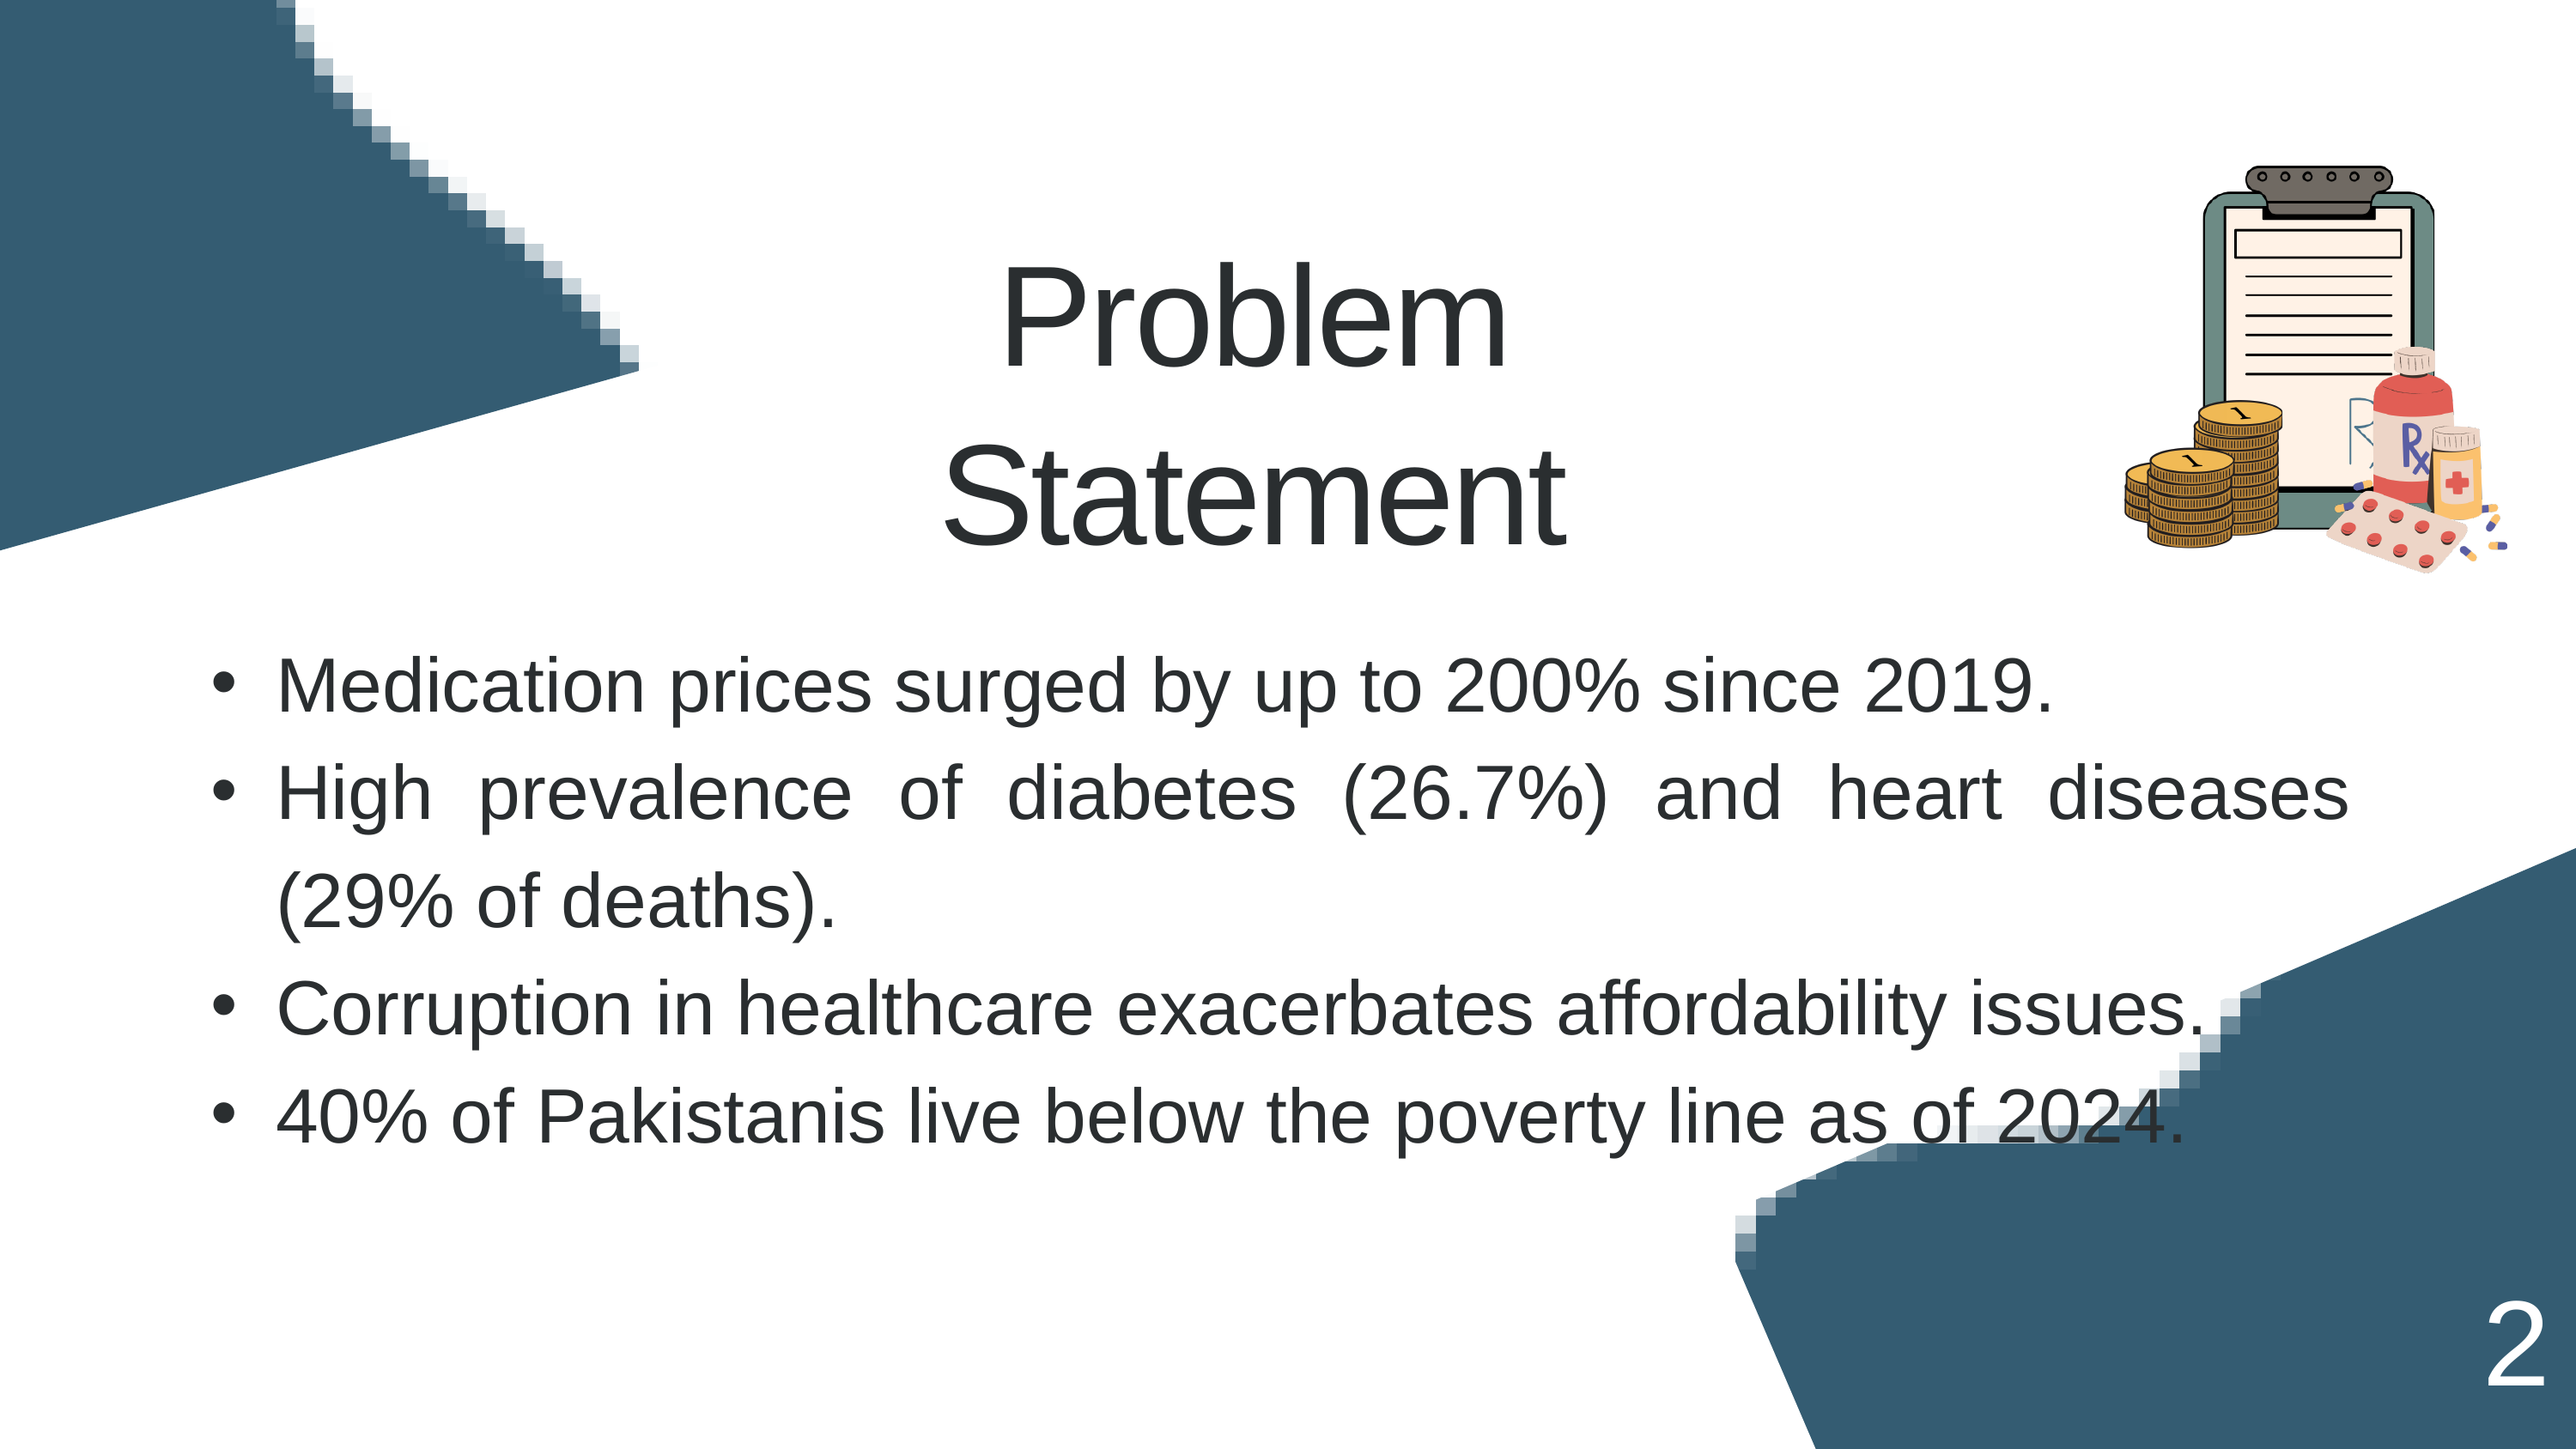

Problem Statement
Medication prices surged by up to 200% since 2019.
High prevalence of diabetes (26.7%) and heart diseases (29% of deaths).
Corruption in healthcare exacerbates affordability issues.
40% of Pakistanis live below the poverty line as of 2024.

2